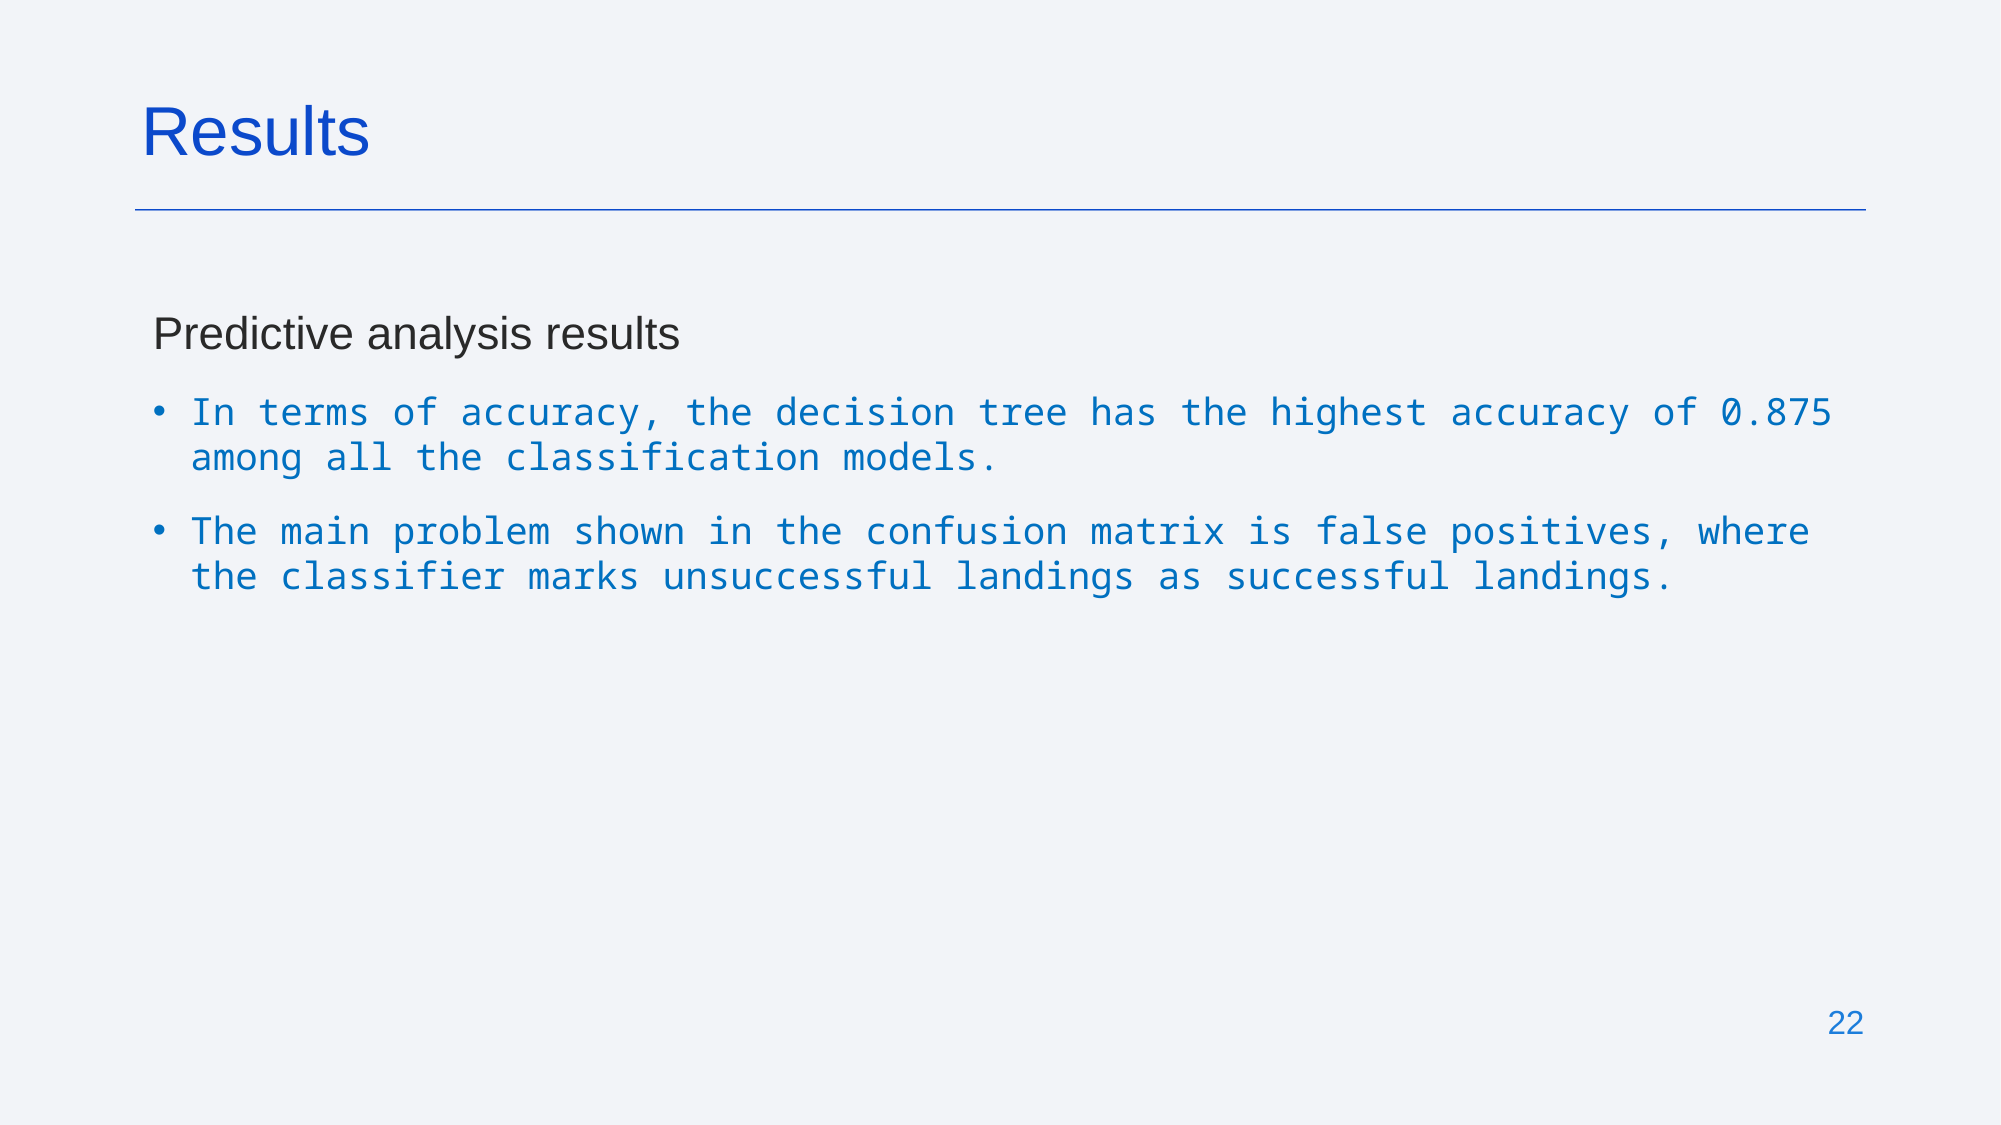

Results
Predictive analysis results
In terms of accuracy, the decision tree has the highest accuracy of 0.875 among all the classification models.
The main problem shown in the confusion matrix is false positives, where the classifier marks unsuccessful landings as successful landings.
22